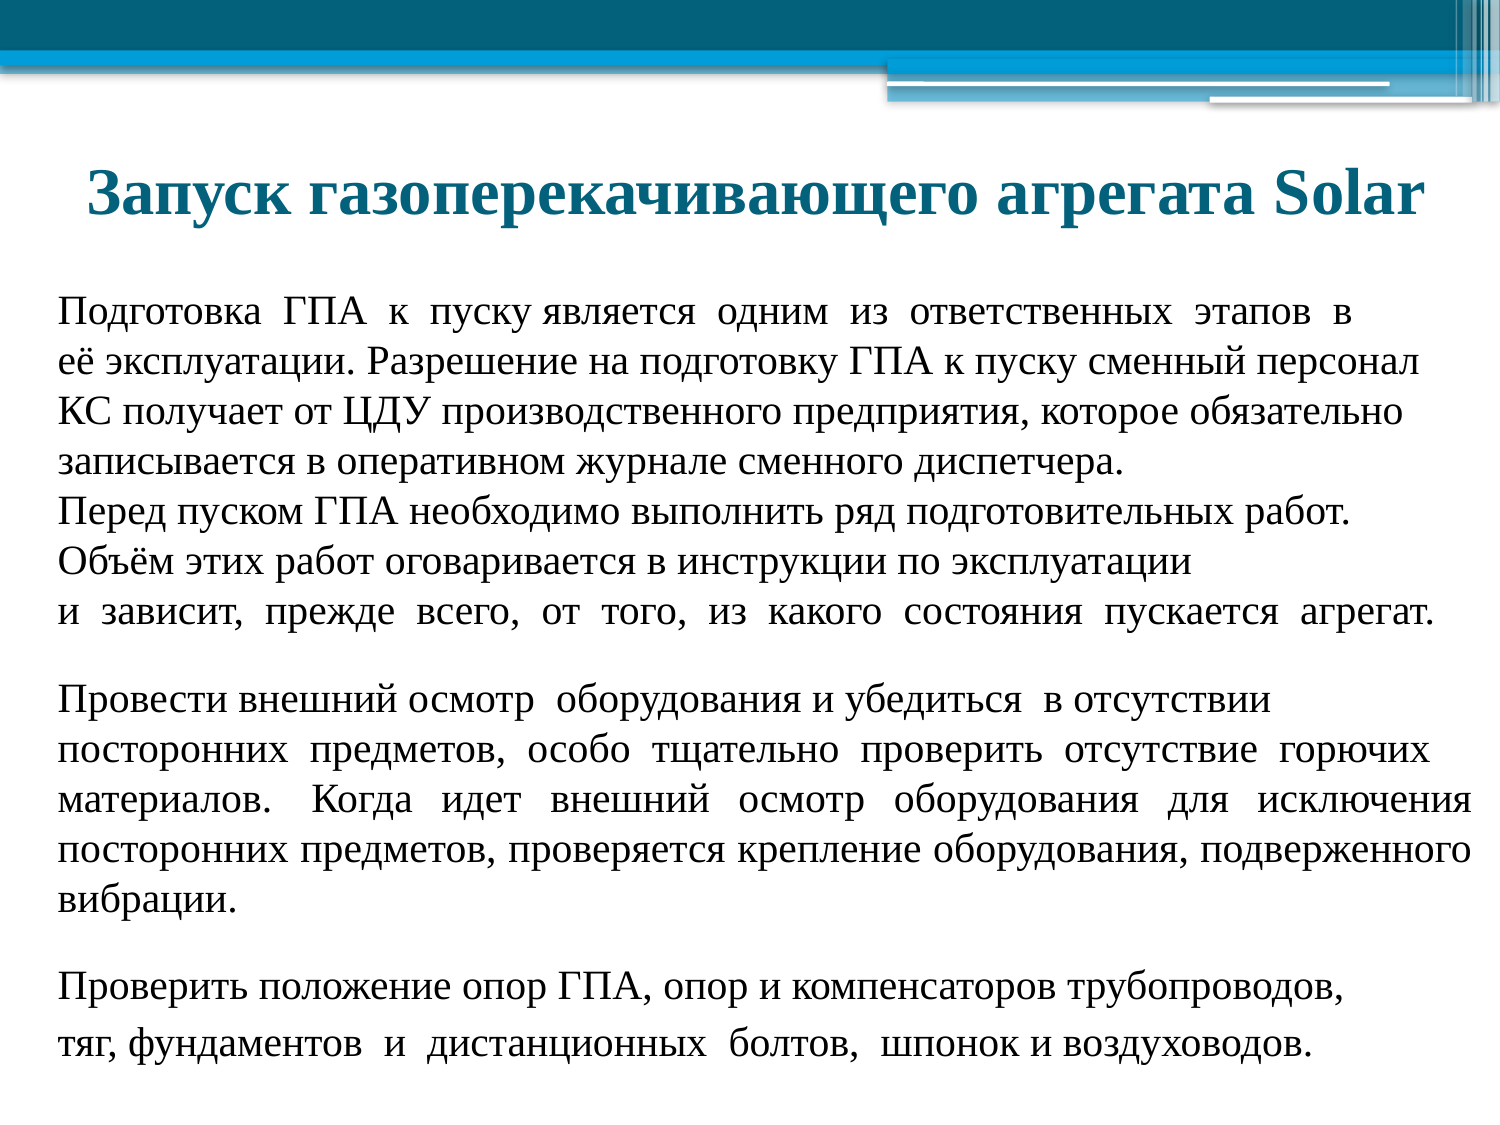

# Запуск газоперекачивающего агрегата Solar
Подготовка  ГПА  к  пуску является  одним  из  ответственных  этапов  в 
её эксплуатации. Разрешение на подготовку ГПА к пуску сменный персонал 
КС получает от ЦДУ производственного предприятия, которое обязательно 
записывается в оперативном журнале сменного диспетчера.
Перед пуском ГПА необходимо выполнить ряд подготовительных работ. Объём этих работ оговаривается в инструкции по эксплуатации 
и  зависит,  прежде  всего,  от  того,  из  какого  состояния  пускается  агрегат.

Провести внешний осмотр  оборудования и убедиться  в отсутствии 
посторонних  предметов,  особо  тщательно  проверить  отсутствие  горючих 
материалов.  Когда идет внешний осмотр оборудования для исключения посторонних предметов, проверяется крепление оборудования, подверженного вибрации.

Проверить положение опор ГПА, опор и компенсаторов трубопроводов,
тяг, фундаментов  и  дистанционных  болтов,  шпонок и воздуховодов.